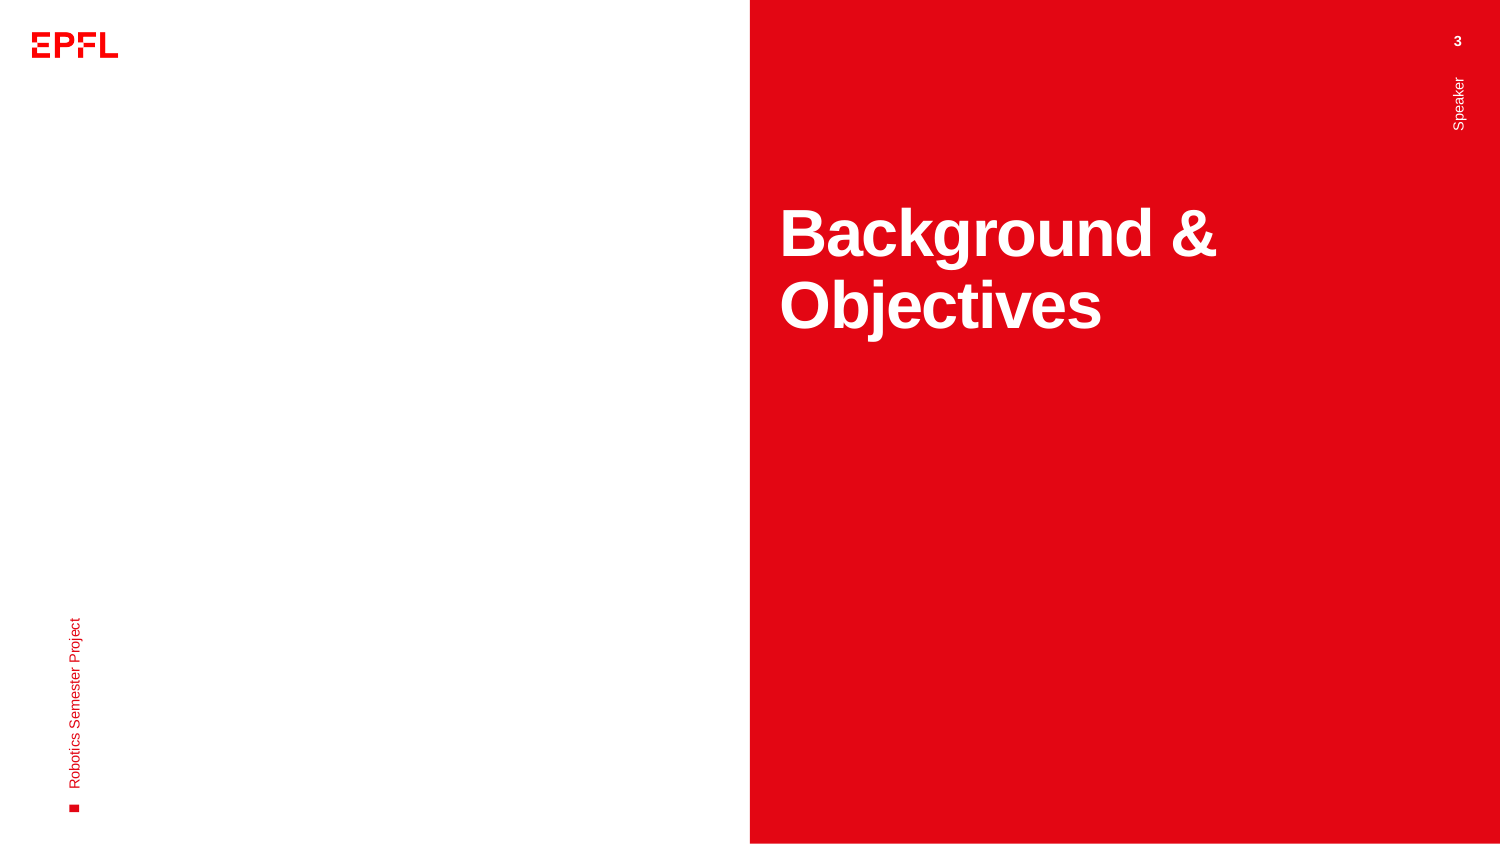

3
# Background & Objectives
Speaker

Robotics Semester Project